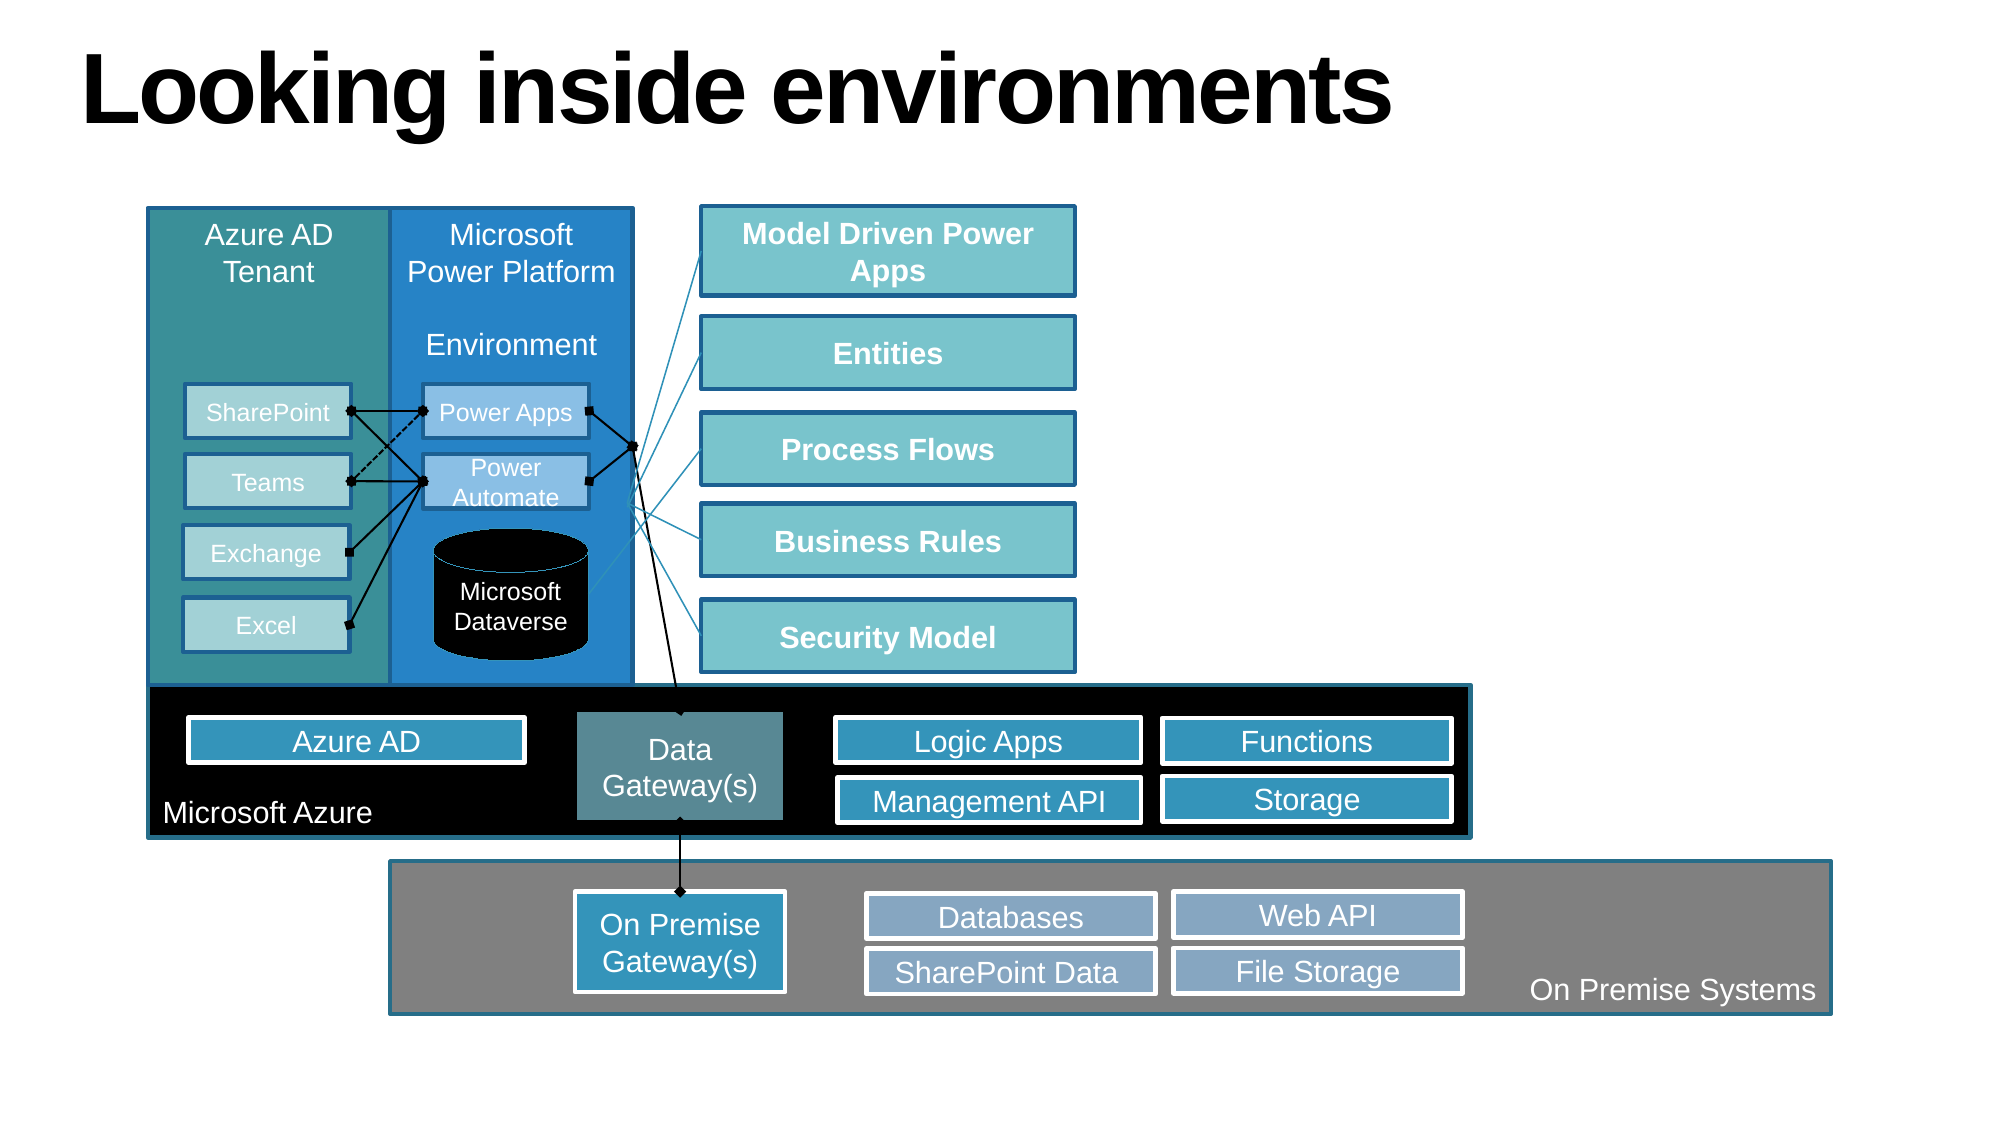

# Looking inside environments
Model Driven Power Apps
Azure AD
Tenant
Microsoft Power Platform

Environment
Entities
SharePoint
Power Apps
Process Flows
Teams
Power Automate
Business Rules
Exchange
Microsoft Dataverse
Excel
Security Model
Microsoft Azure
Data Gateway(s)
Logic Apps
Azure AD
Functions
Storage
Management API
On Premise Systems
On Premise Gateway(s)
Web API
Databases
File Storage
SharePoint Data